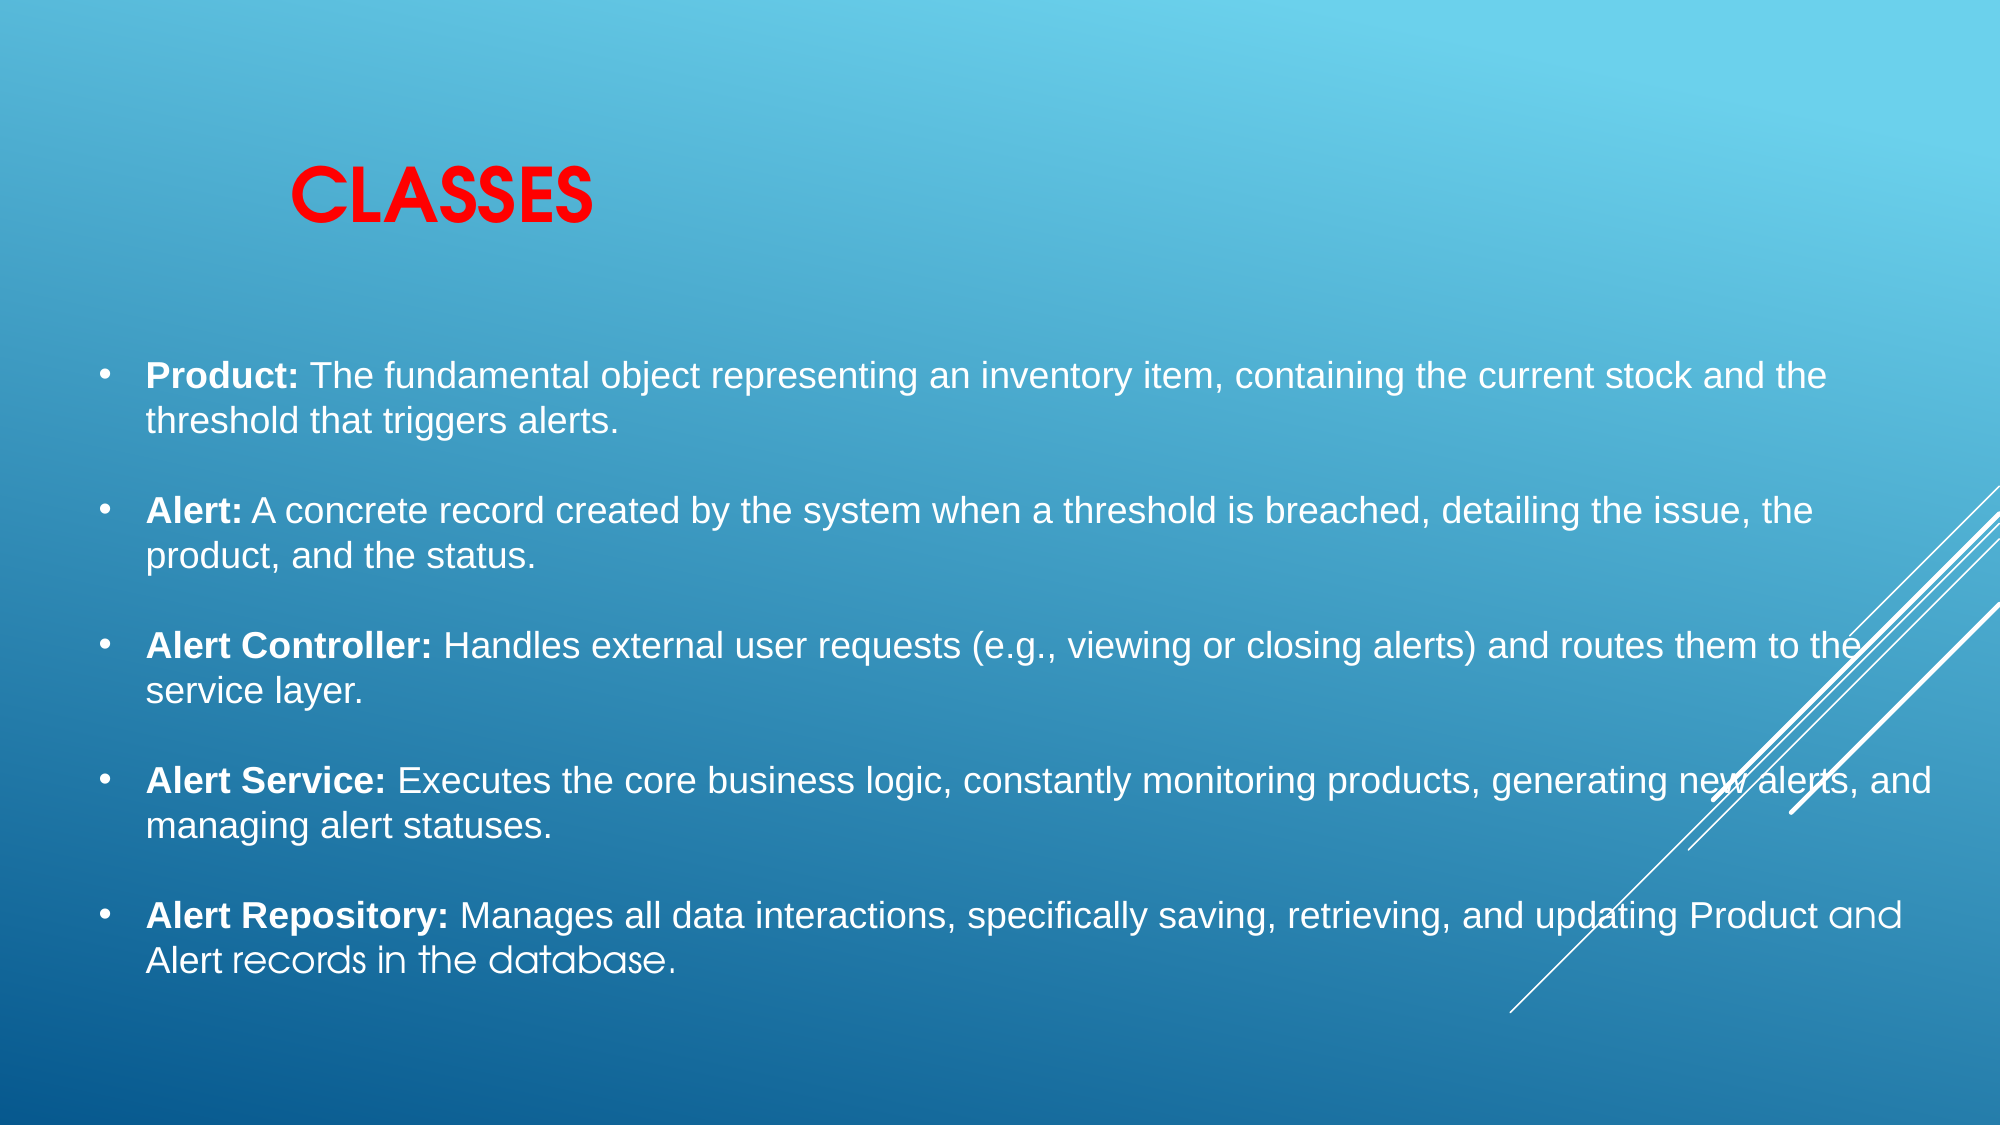

# classes
Product: The fundamental object representing an inventory item, containing the current stock and the threshold that triggers alerts.

Alert: A concrete record created by the system when a threshold is breached, detailing the issue, the product, and the status.

Alert Controller: Handles external user requests (e.g., viewing or closing alerts) and routes them to the service layer.

Alert Service: Executes the core business logic, constantly monitoring products, generating new alerts, and managing alert statuses.

Alert Repository: Manages all data interactions, specifically saving, retrieving, and updating Product and Alert records in the database.